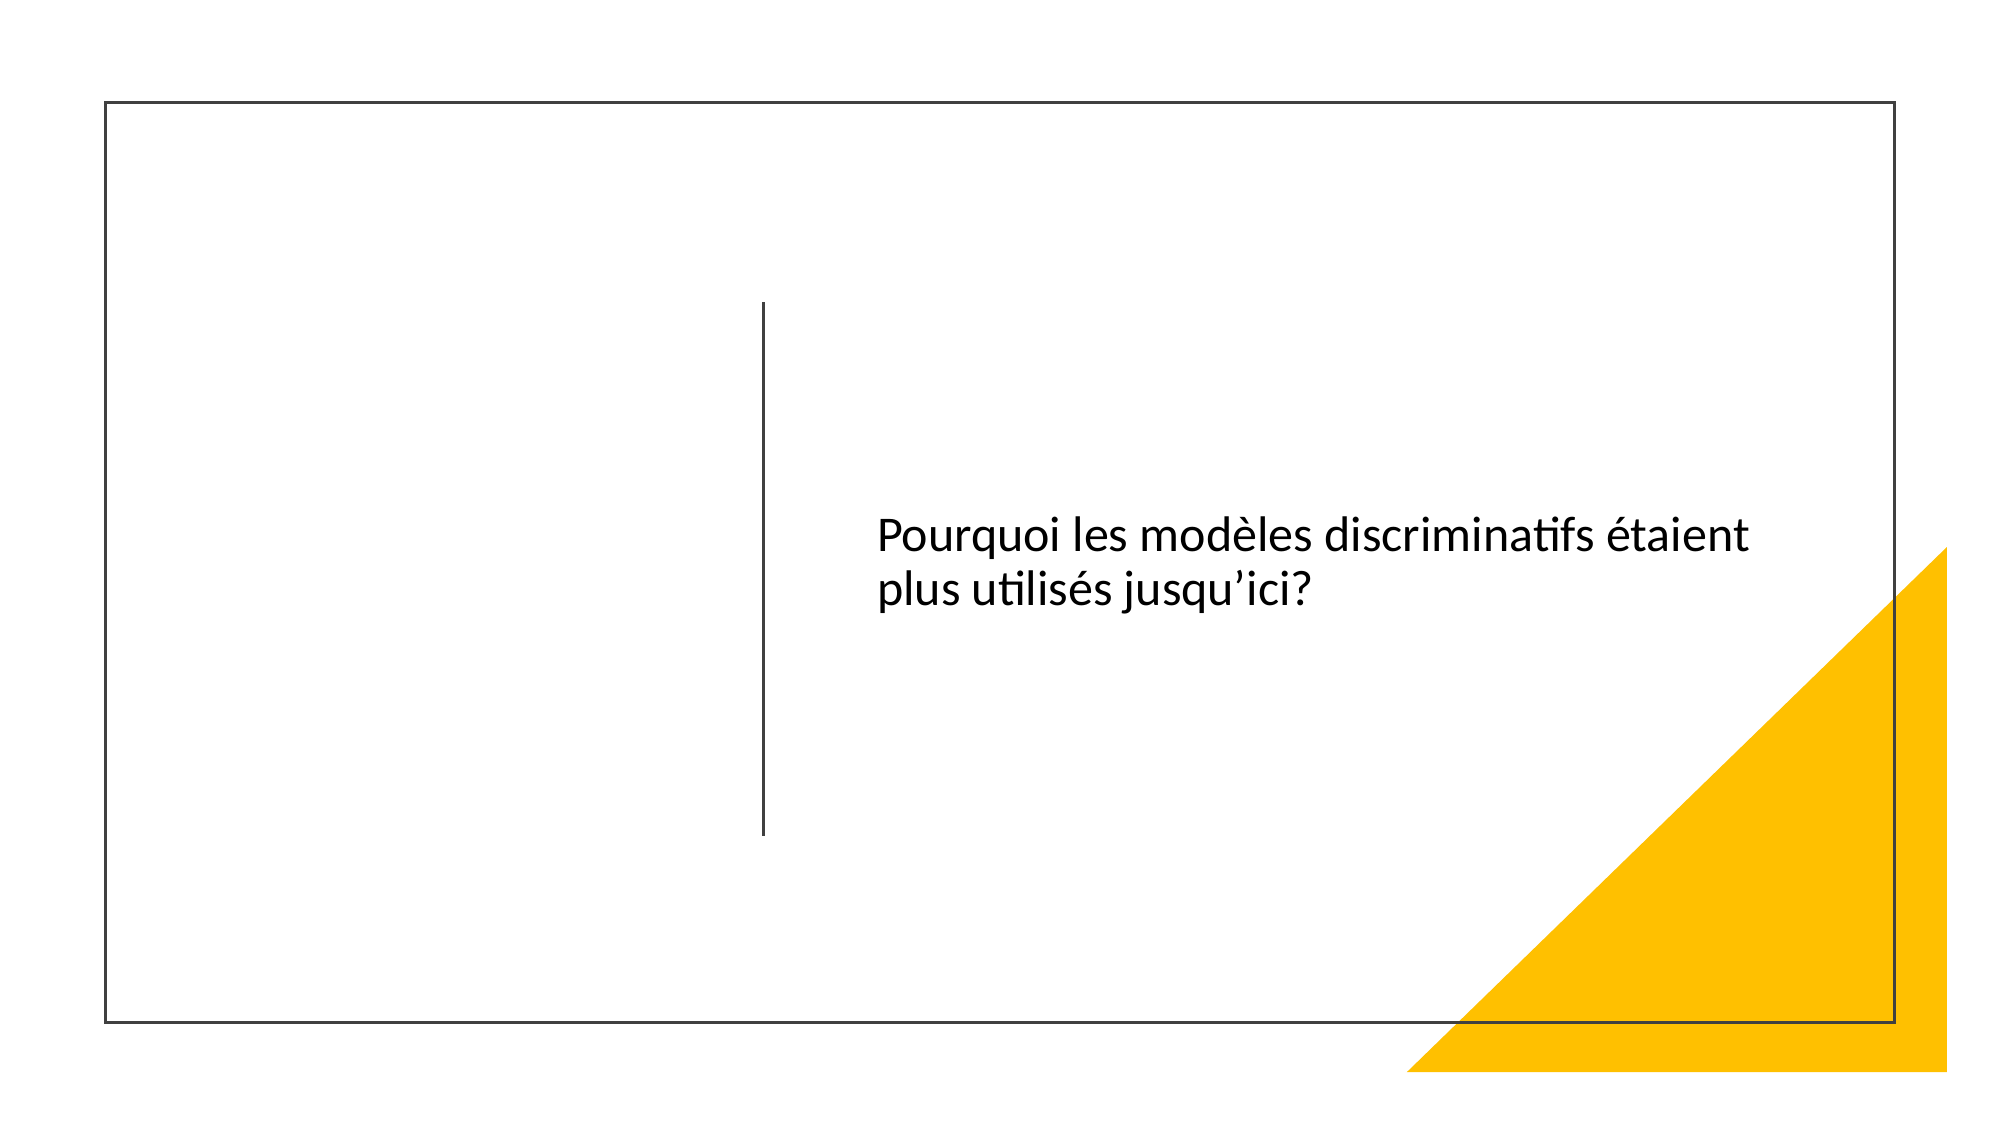

Pourquoi les modèles discriminatifs étaient plus utilisés jusqu’ici?